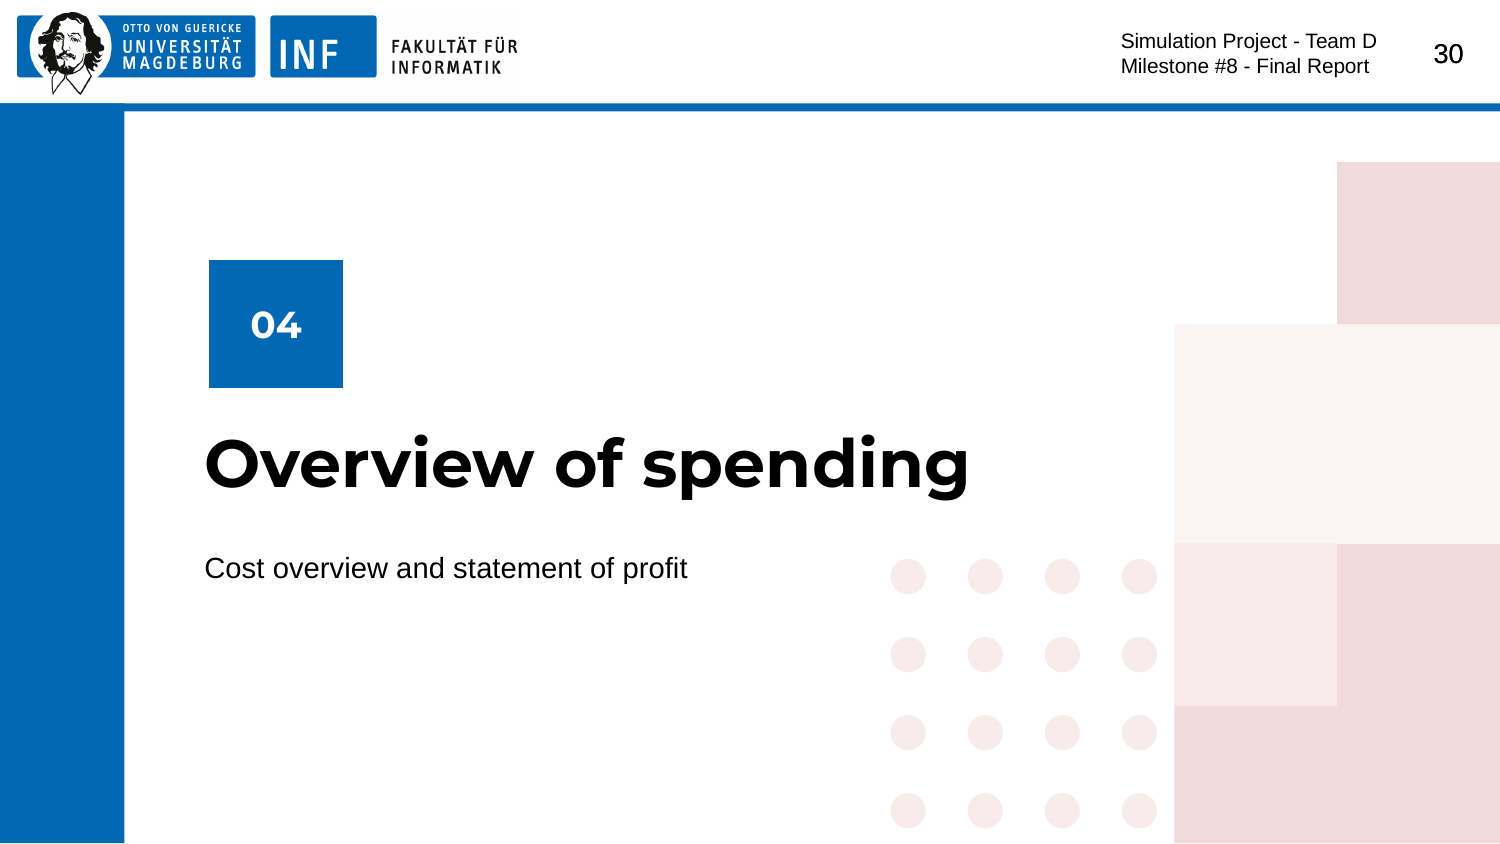

Simulation Project - Team D
Milestone #8 - Final Report
30
30
04
# Overview of spending
Cost overview and statement of profit